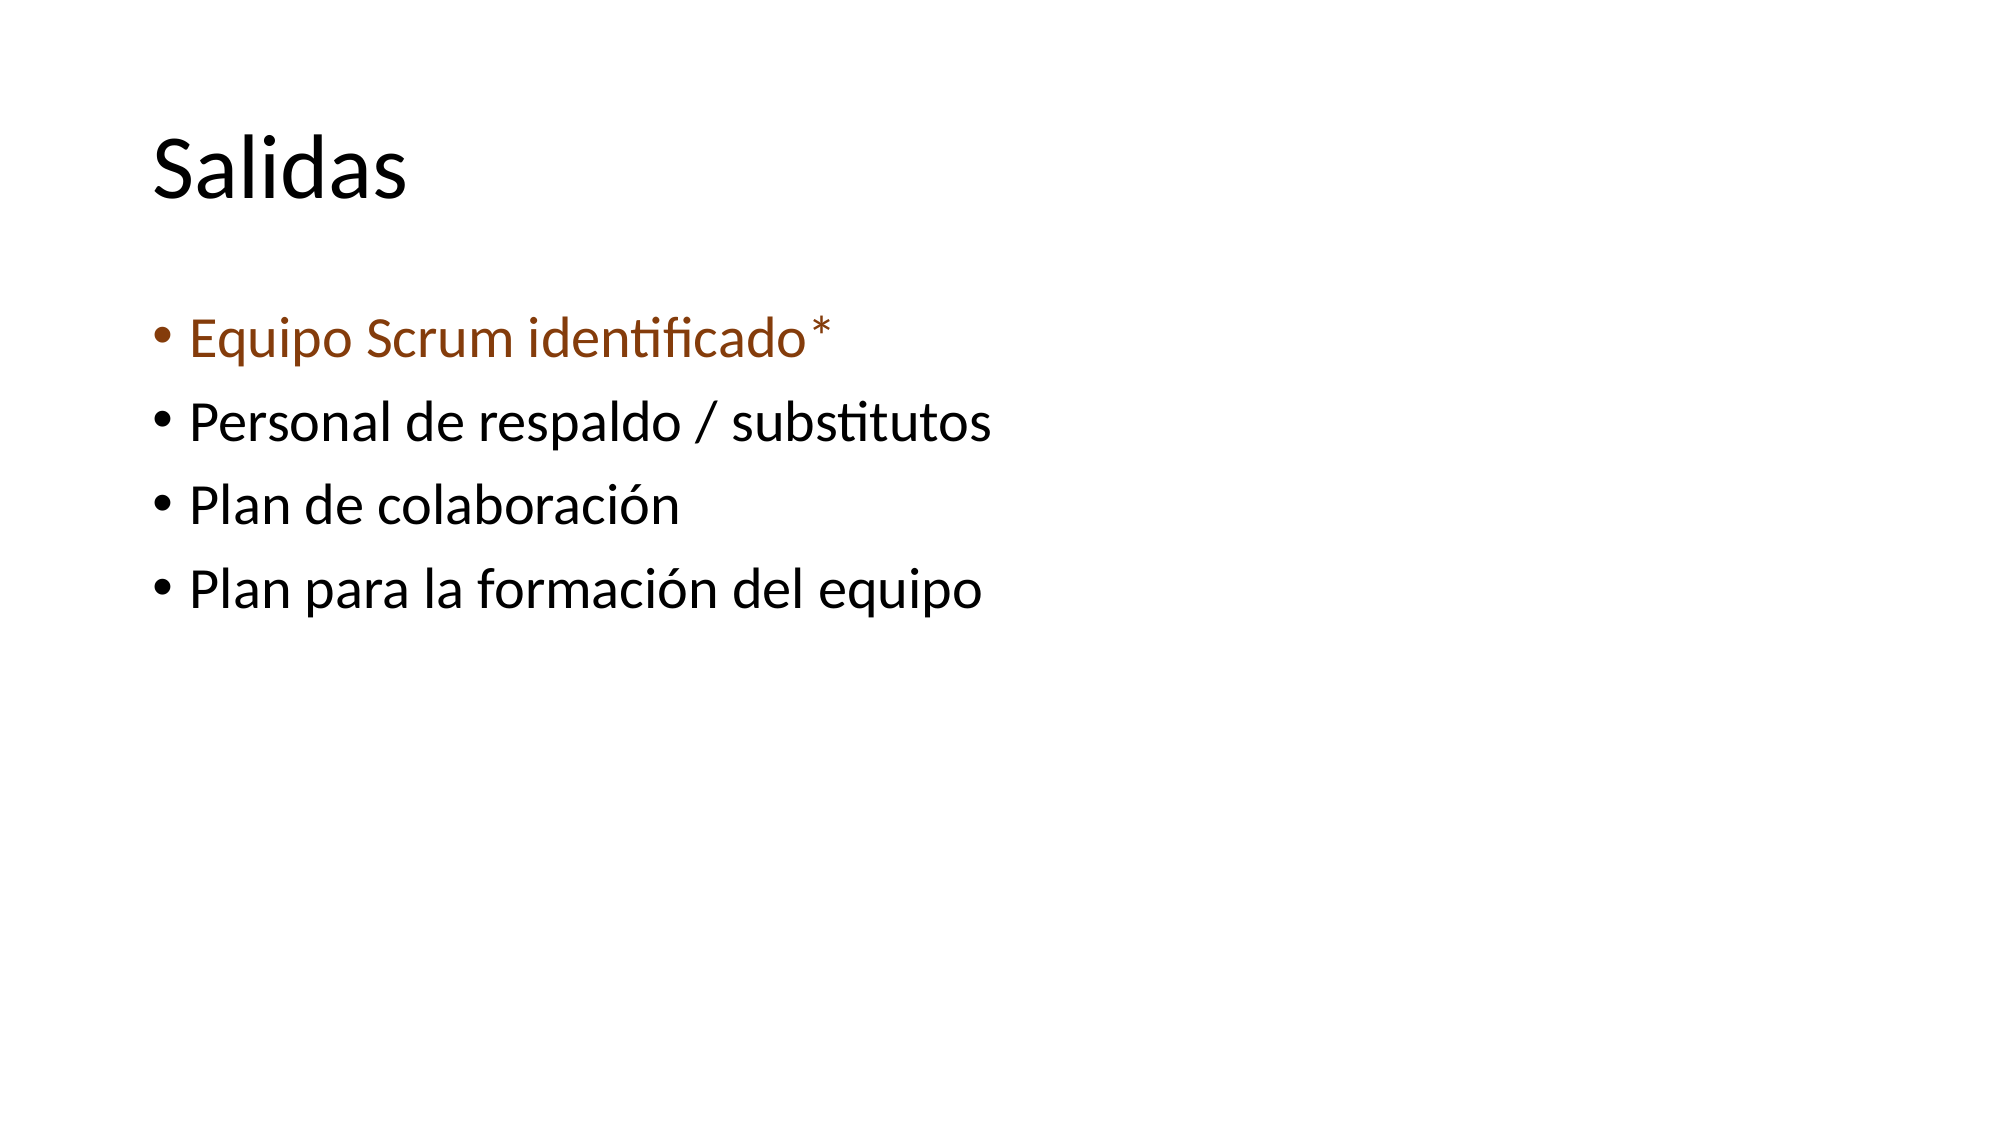

# Salidas
Equipo Scrum identificado*
Personal de respaldo / substitutos
Plan de colaboración
Plan para la formación del equipo